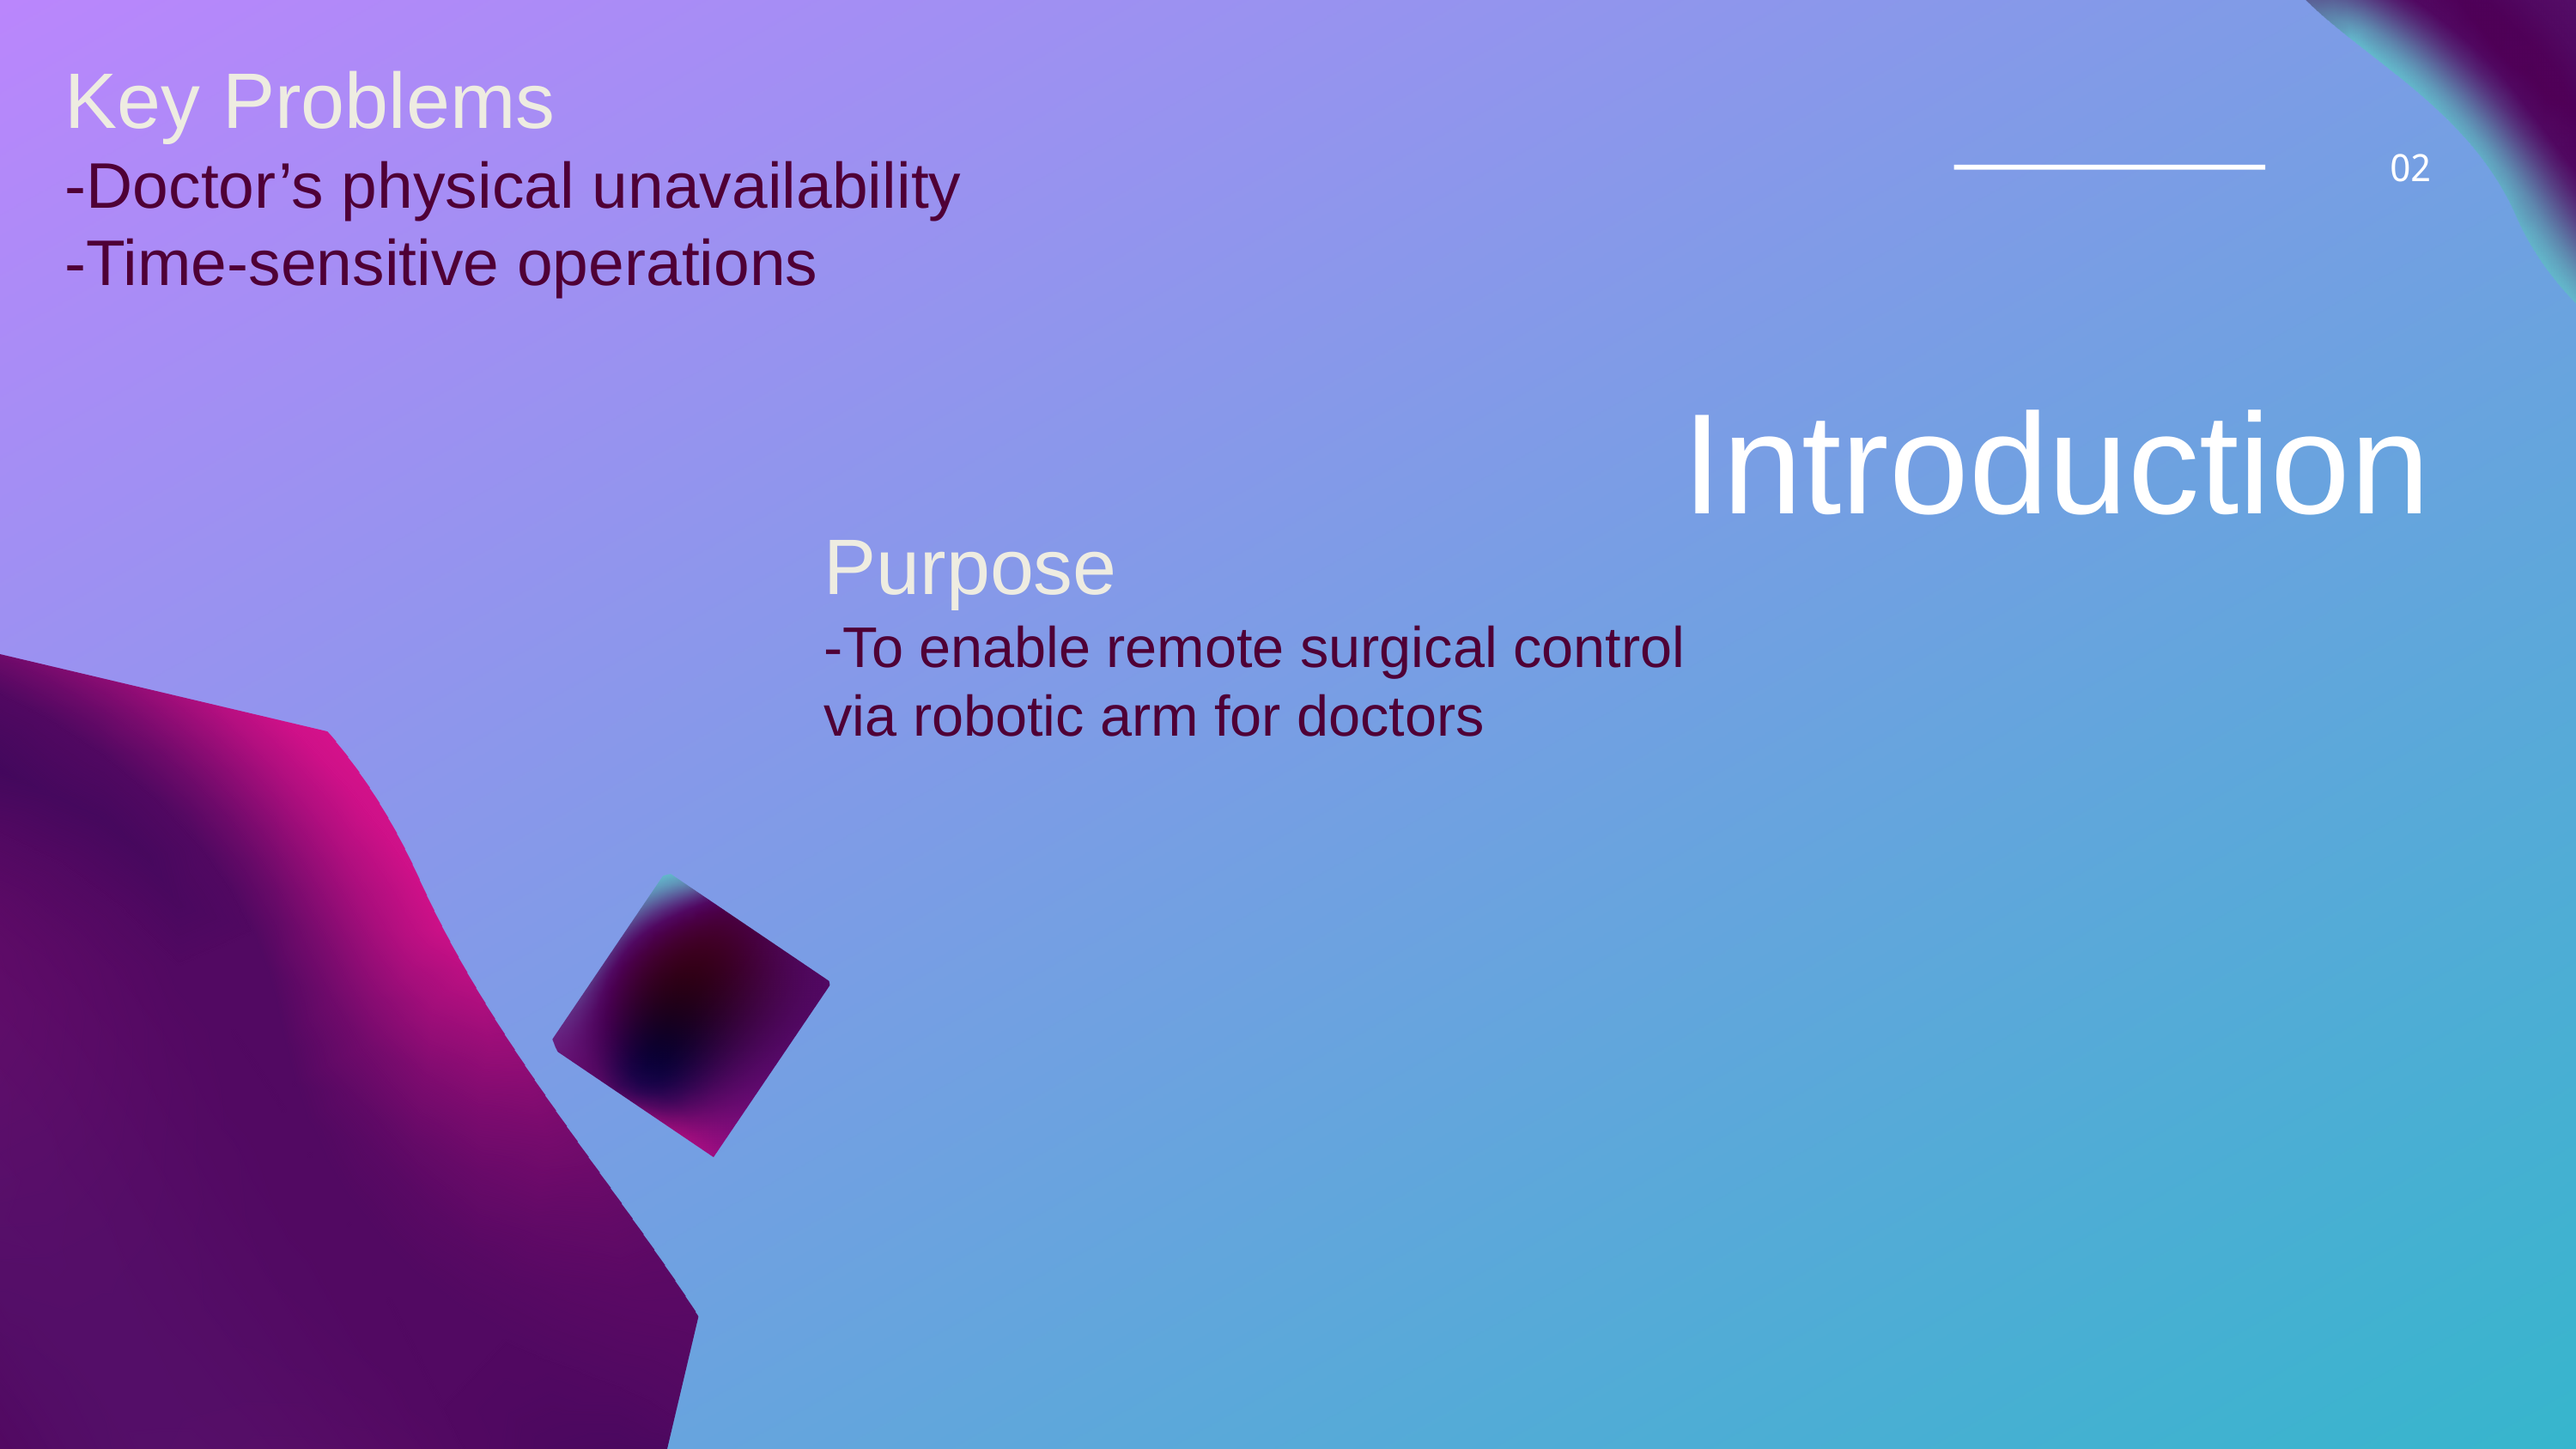

Key Problems
-Doctor’s physical unavailability
-Time-sensitive operations

02
Introduction
Purpose
-To enable remote surgical control via robotic arm for doctors